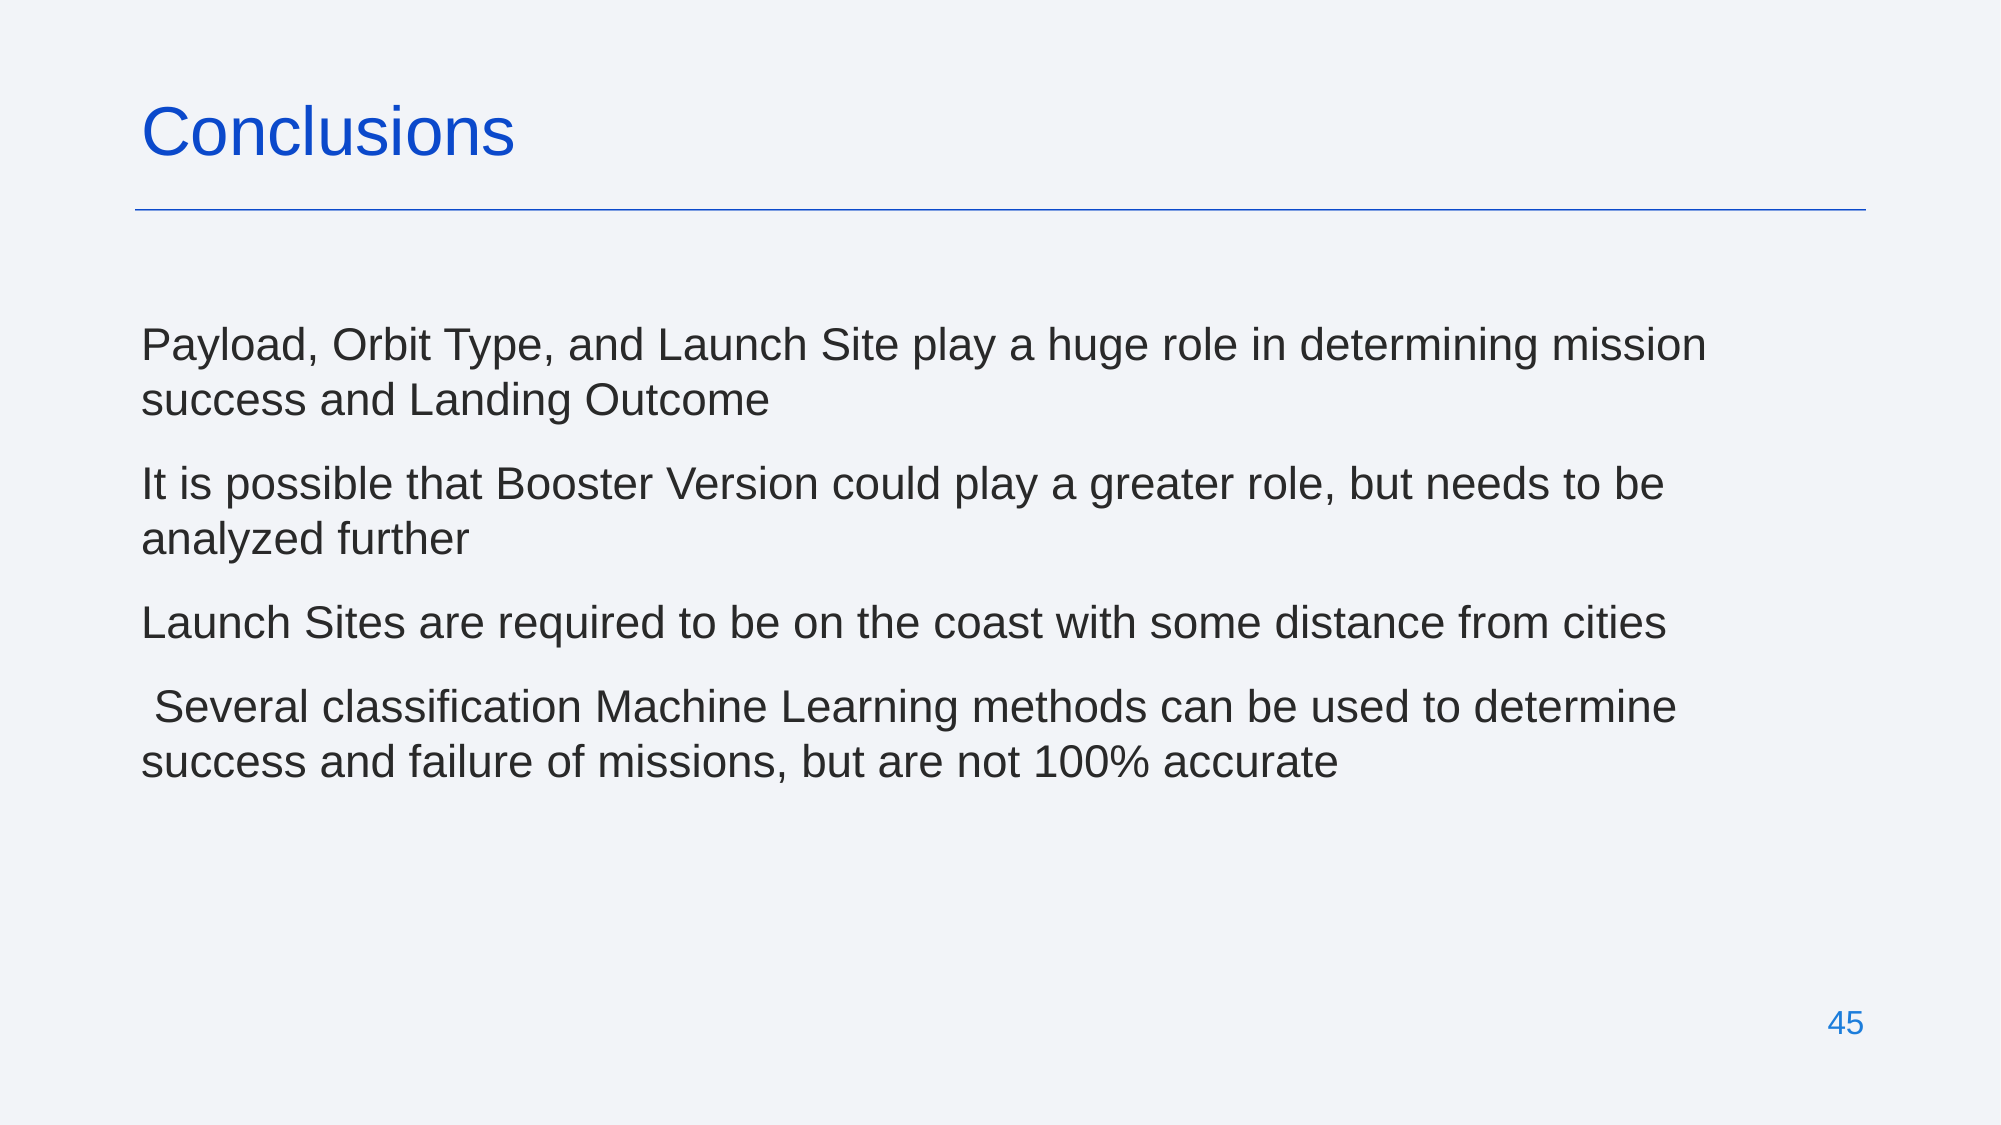

Conclusions
Payload, Orbit Type, and Launch Site play a huge role in determining mission success and Landing Outcome
It is possible that Booster Version could play a greater role, but needs to be analyzed further
Launch Sites are required to be on the coast with some distance from cities
 Several classification Machine Learning methods can be used to determine success and failure of missions, but are not 100% accurate
45